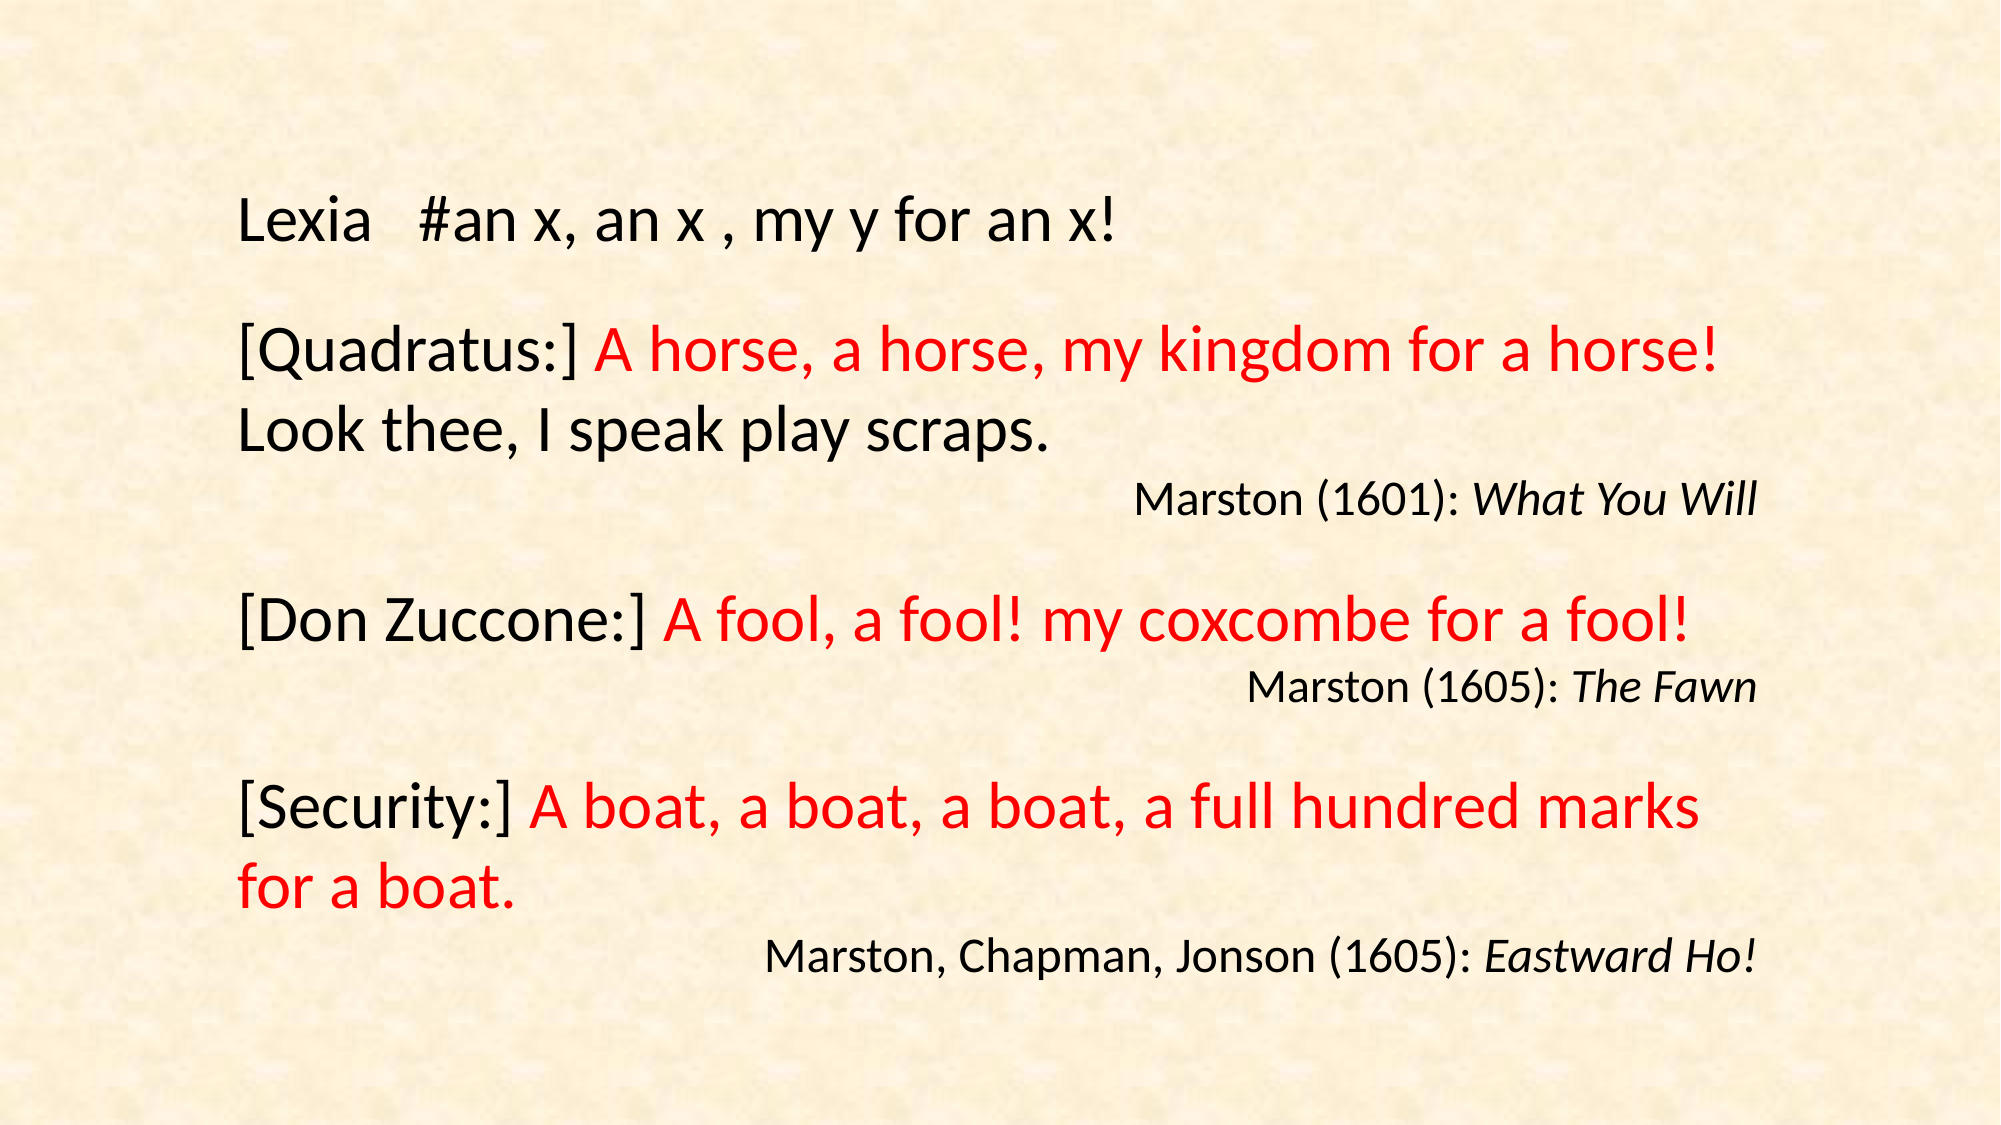

Lexia   #an x, an x , my y for an x!

[Quadratus:] A horse, a horse, my kingdom for a horse!
Look thee, I speak play scraps.
Marston (1601): What You Will

[Don Zuccone:] A fool, a fool! my coxcombe for a fool!
Marston (1605): The Fawn

[Security:] A boat, a boat, a boat, a full hundred marks for a boat.
Marston, Chapman, Jonson (1605): Eastward Ho!